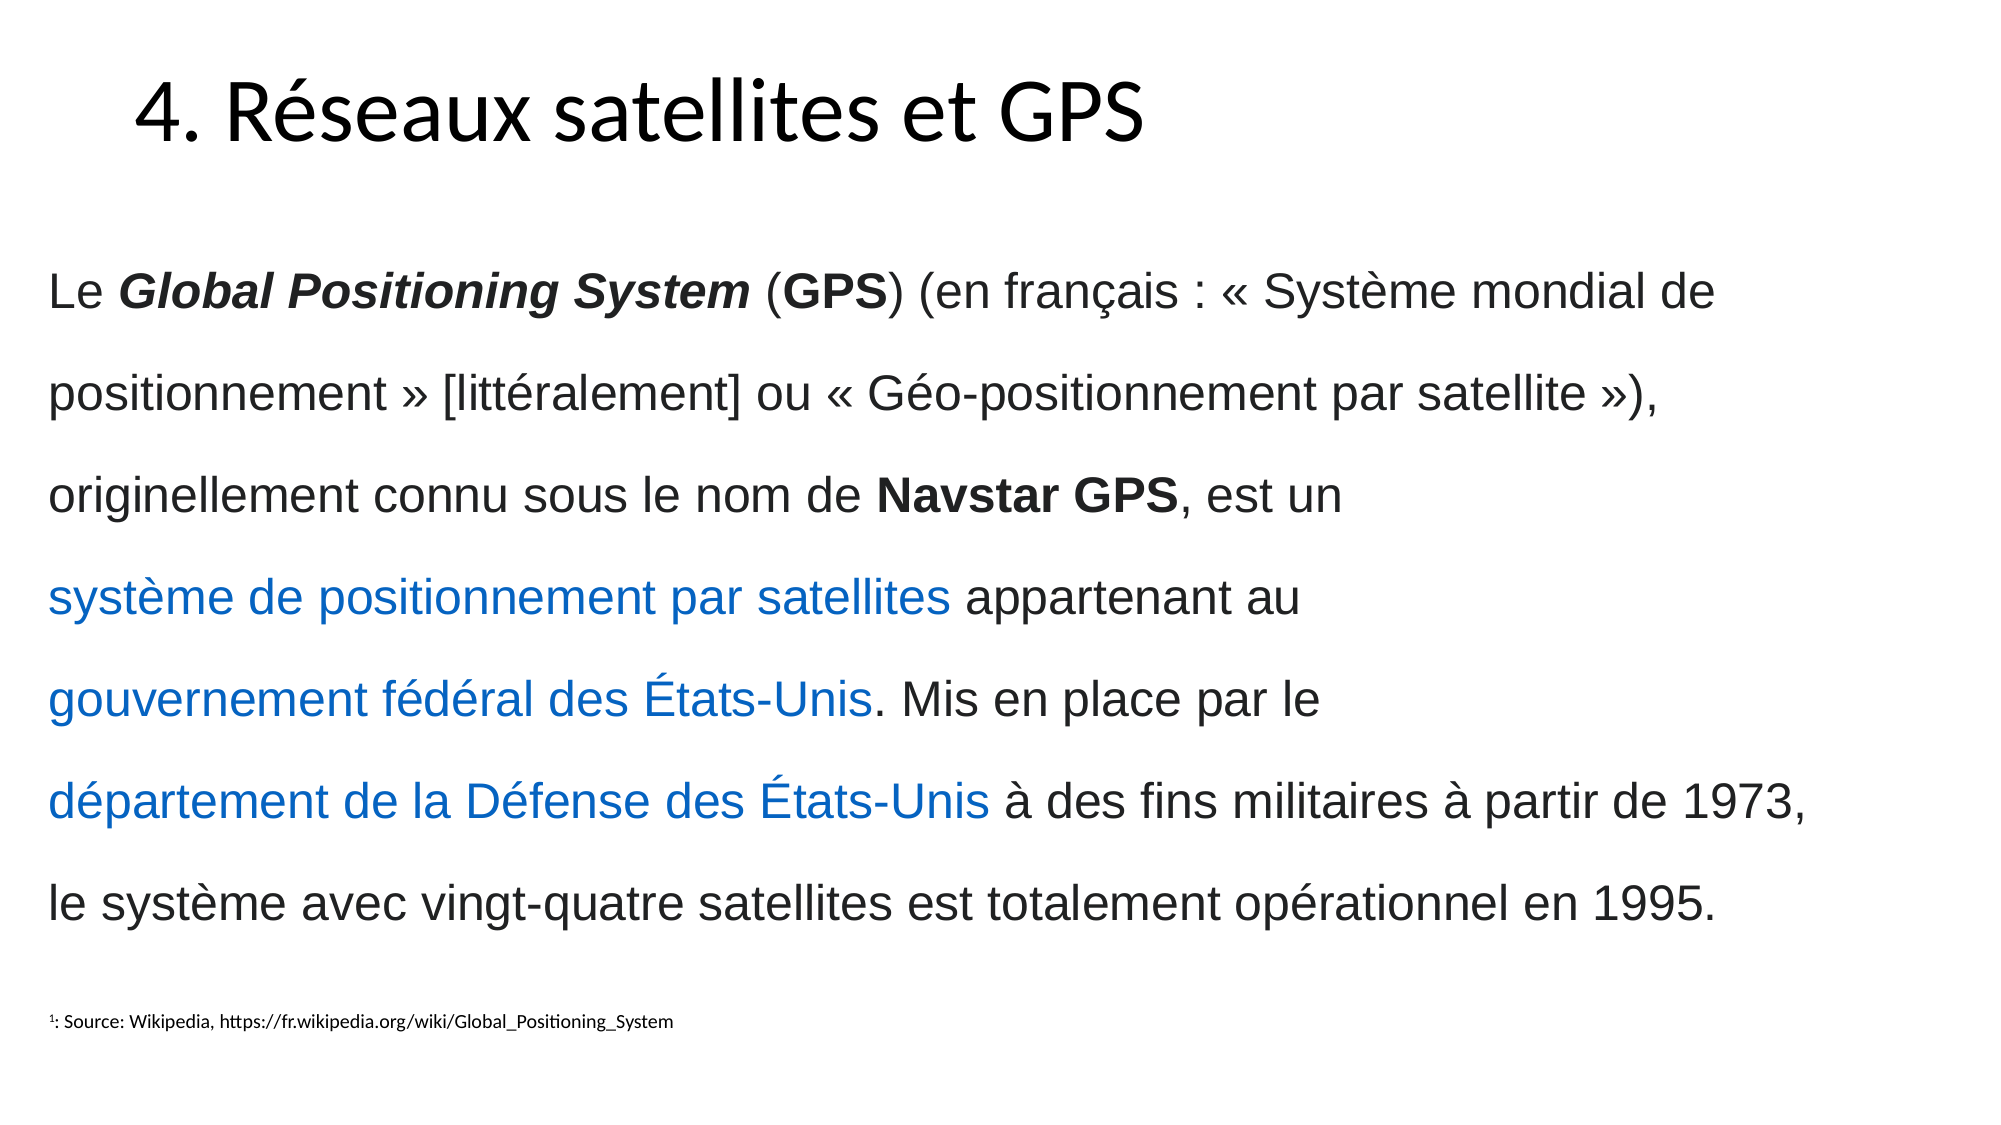

# 4. Réseaux satellites et GPS

Le Global Positioning System (GPS) (en français : « Système mondial de positionnement » [littéralement] ou « Géo-positionnement par satellite »), originellement connu sous le nom de Navstar GPS, est un système de positionnement par satellites appartenant au gouvernement fédéral des États-Unis. Mis en place par le département de la Défense des États-Unis à des fins militaires à partir de 1973, le système avec vingt-quatre satellites est totalement opérationnel en 1995.

1: Source: Wikipedia, https://fr.wikipedia.org/wiki/Global_Positioning_System